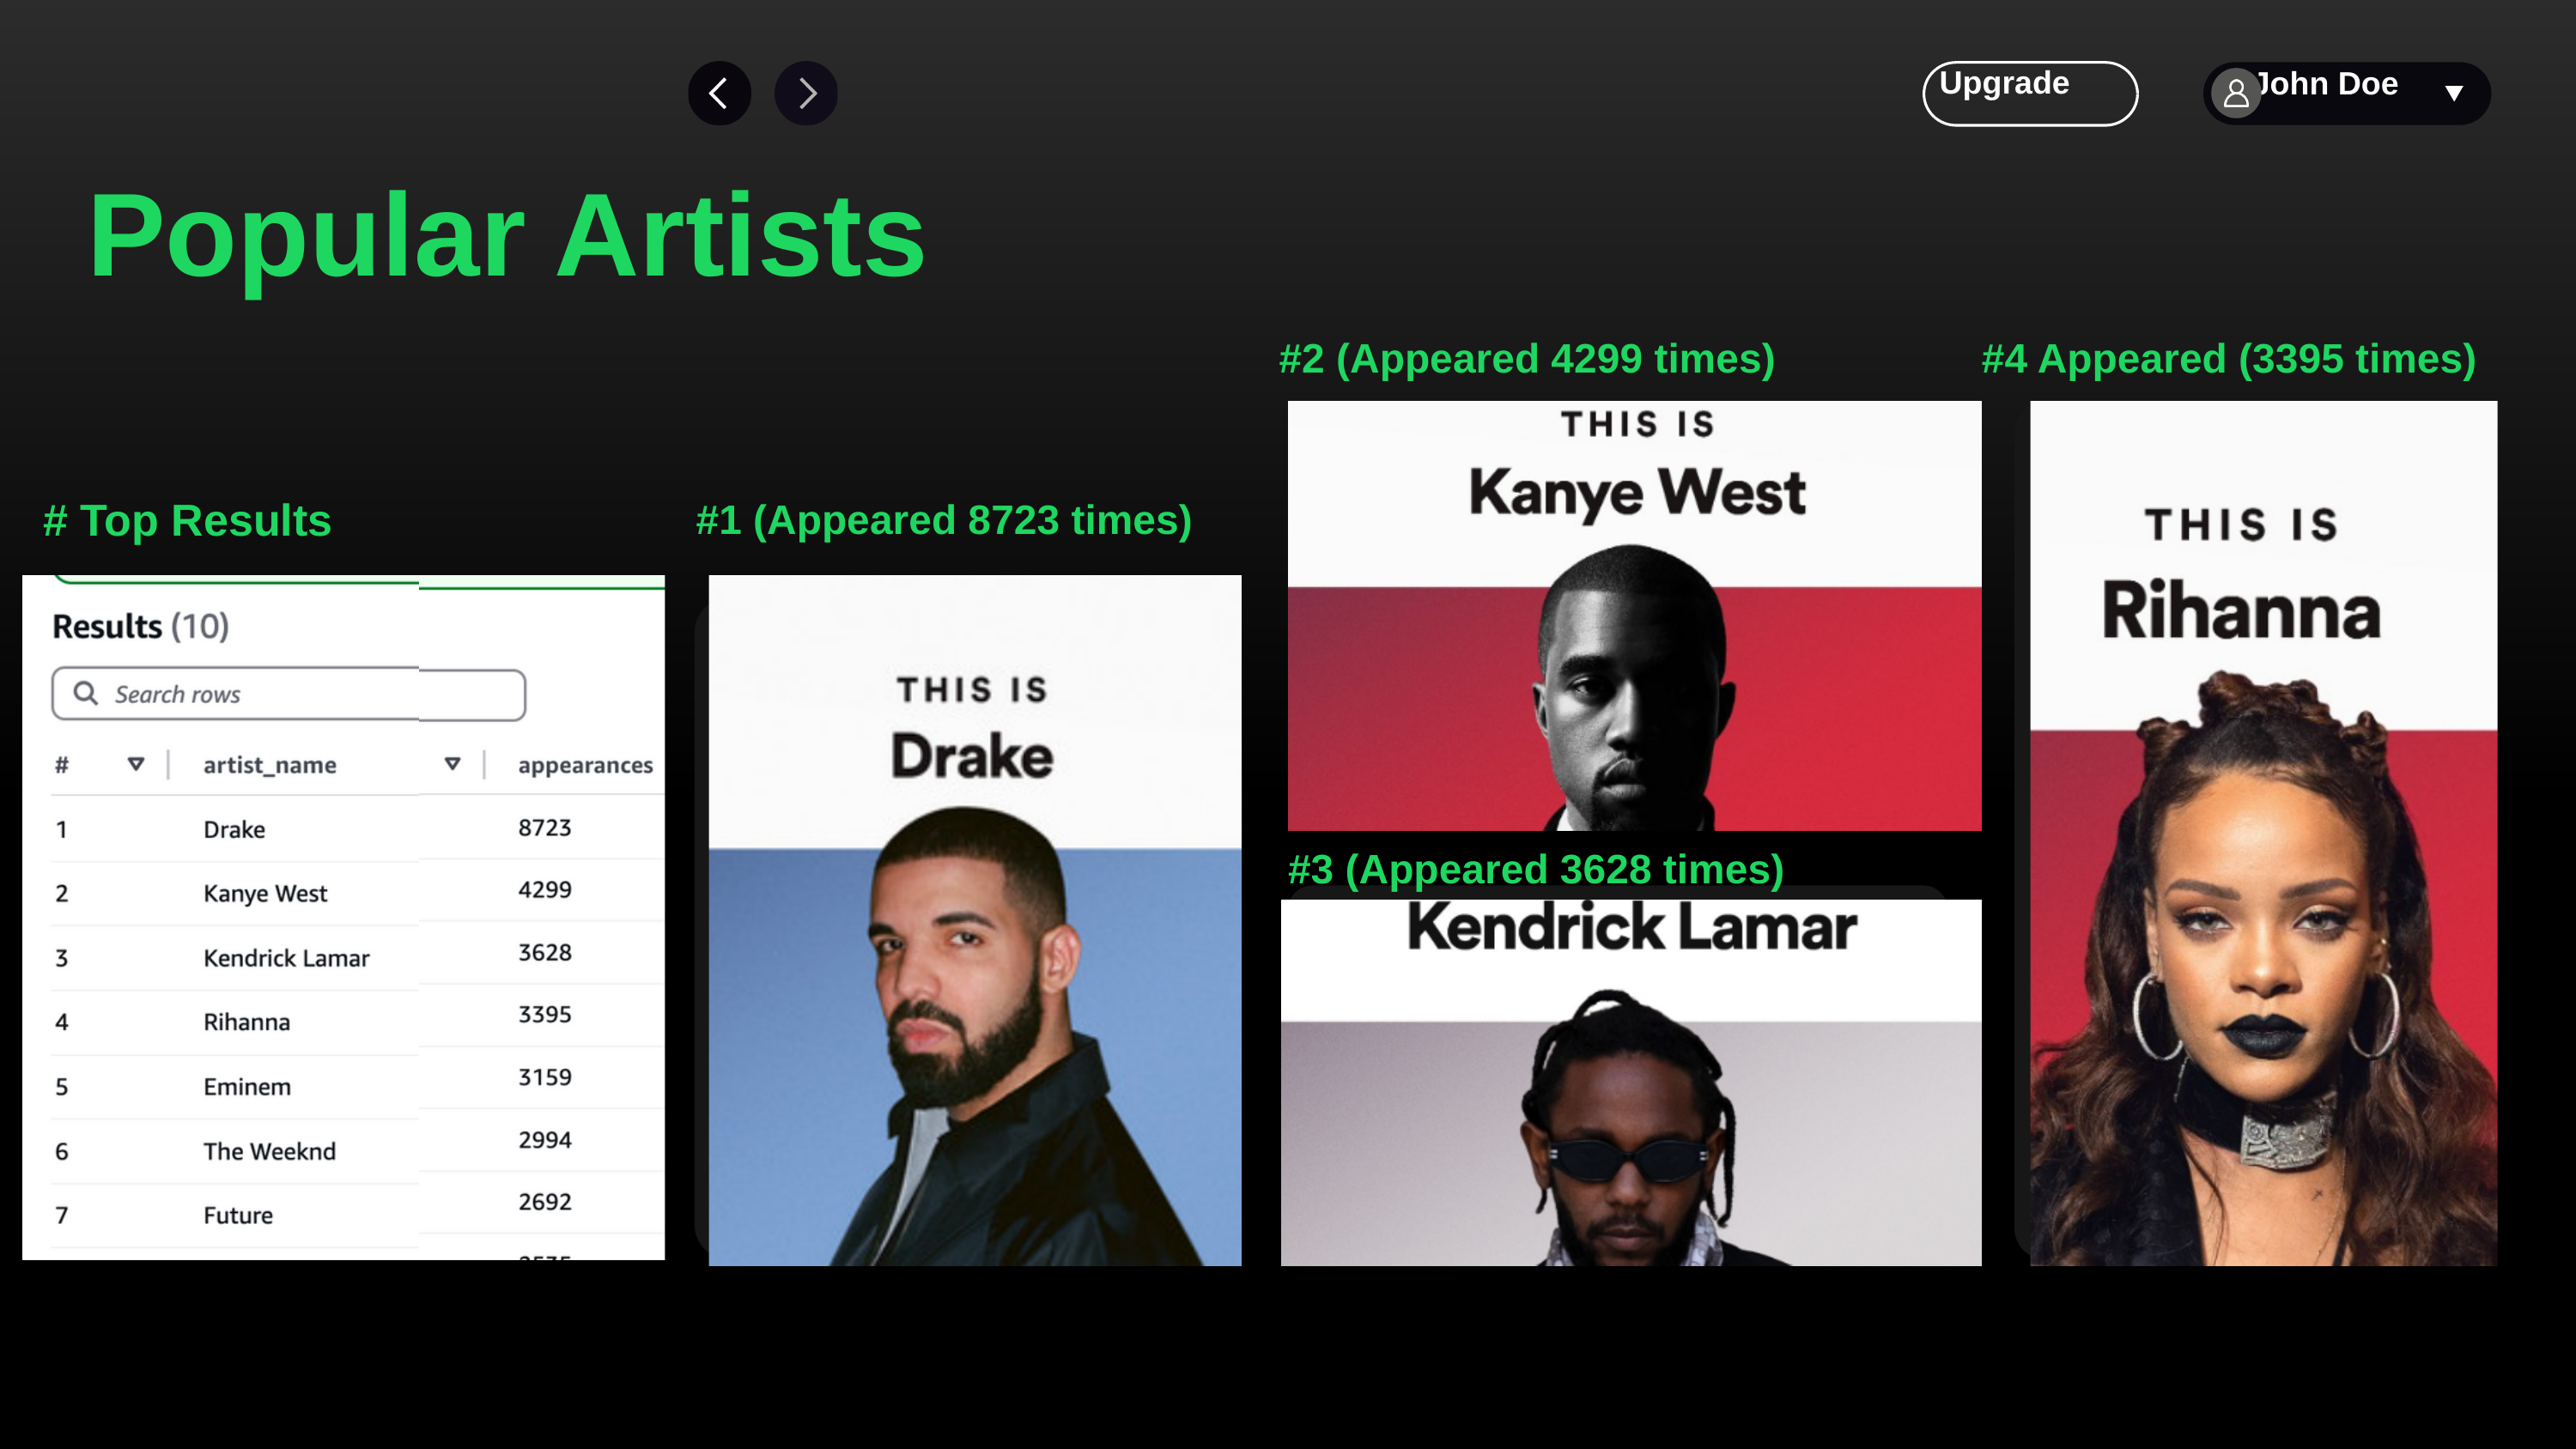

Upgrade

John Doe

Popular Artists

#2 (Appeared 4299 times)

#4 Appeared (3395 times)

# Top Results

#1 (Appeared 8723 times)

#3 (Appeared 3628 times)